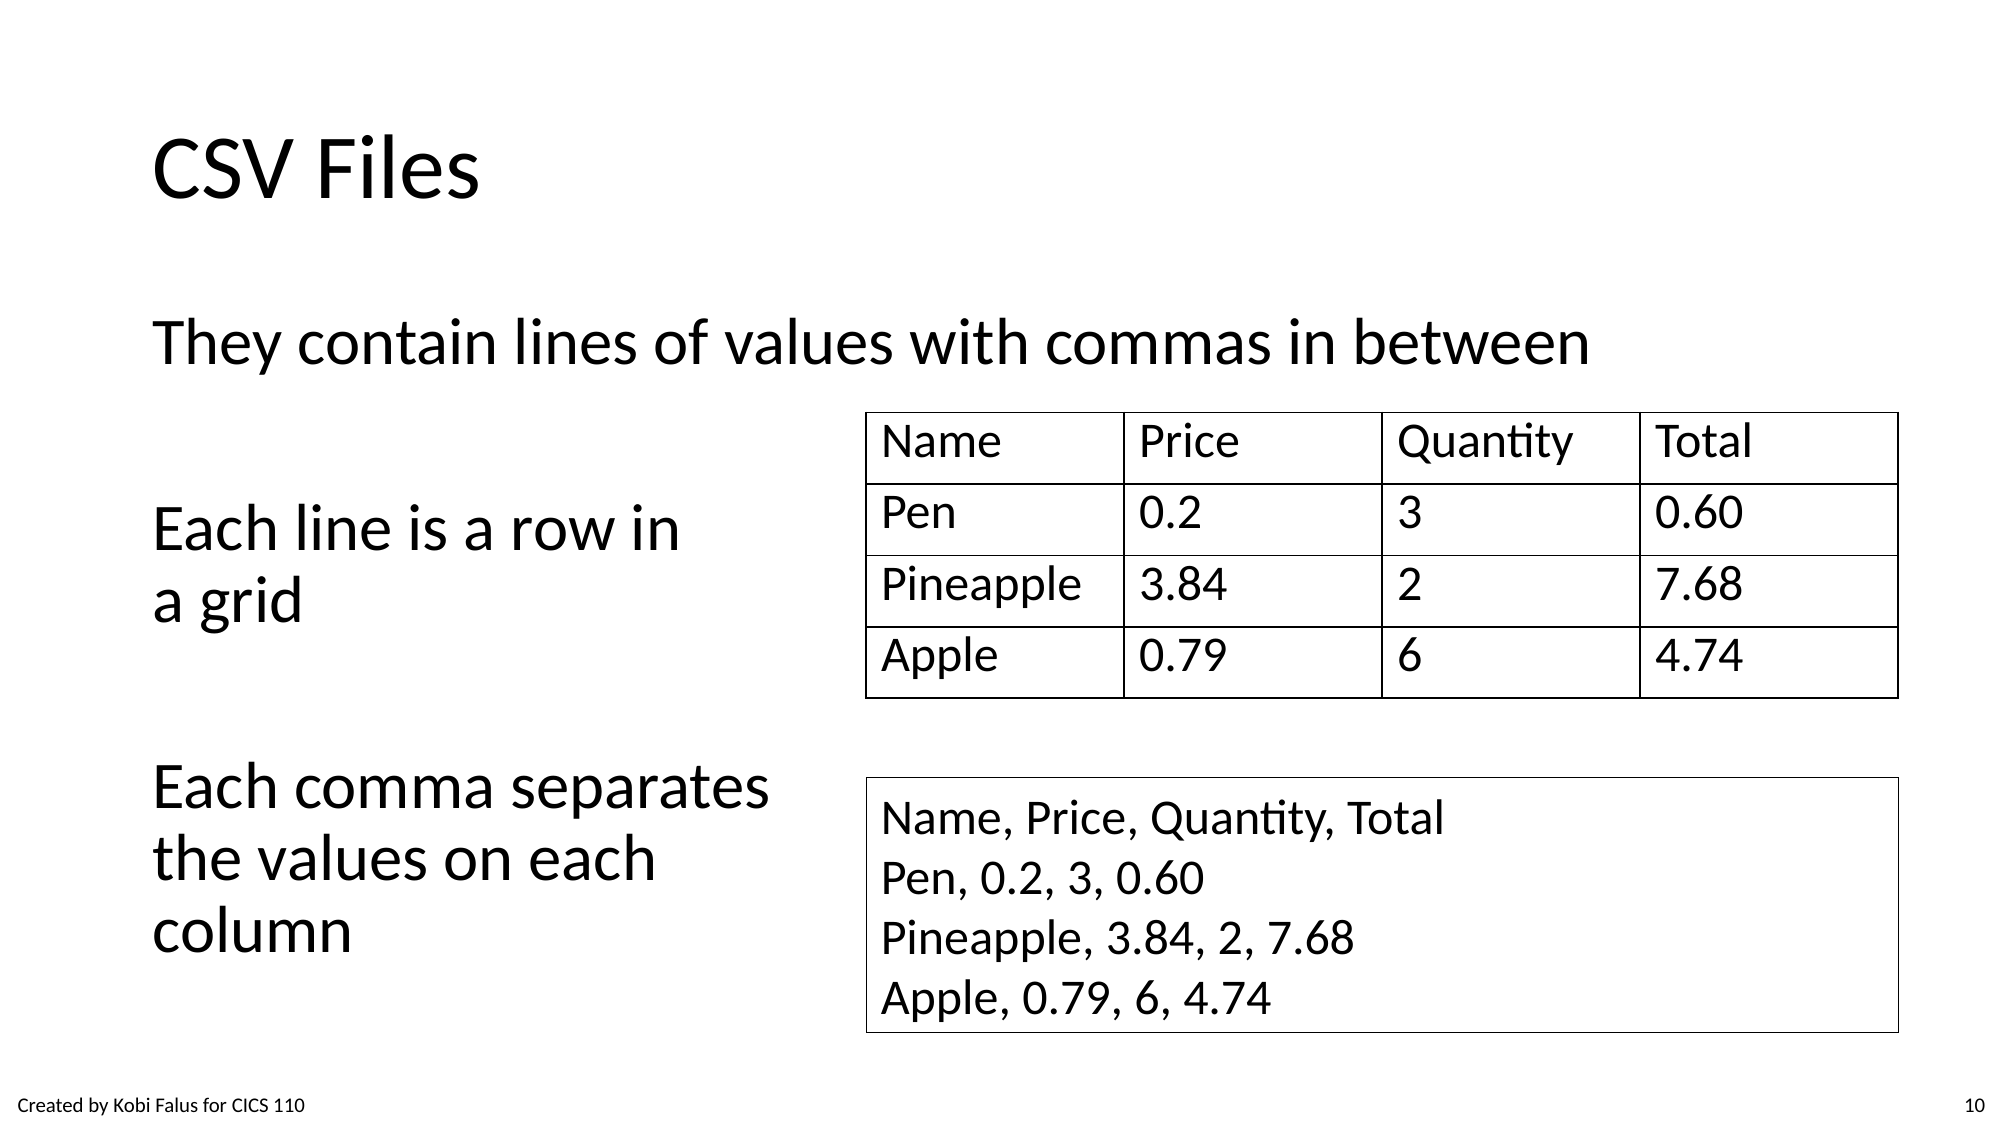

# CSV Files
They contain lines of values with commas in between

Each line is a row in
a grid

Each comma separates
the values on each
column
| Name | Price | Quantity | Total |
| --- | --- | --- | --- |
| Pen | 0.2 | 3 | 0.60 |
| Pineapple | 3.84 | 2 | 7.68 |
| Apple | 0.79 | 6 | 4.74 |
Name, Price, Quantity, Total
Pen, 0.2, 3, 0.60
Pineapple, 3.84, 2, 7.68
Apple, 0.79, 6, 4.74